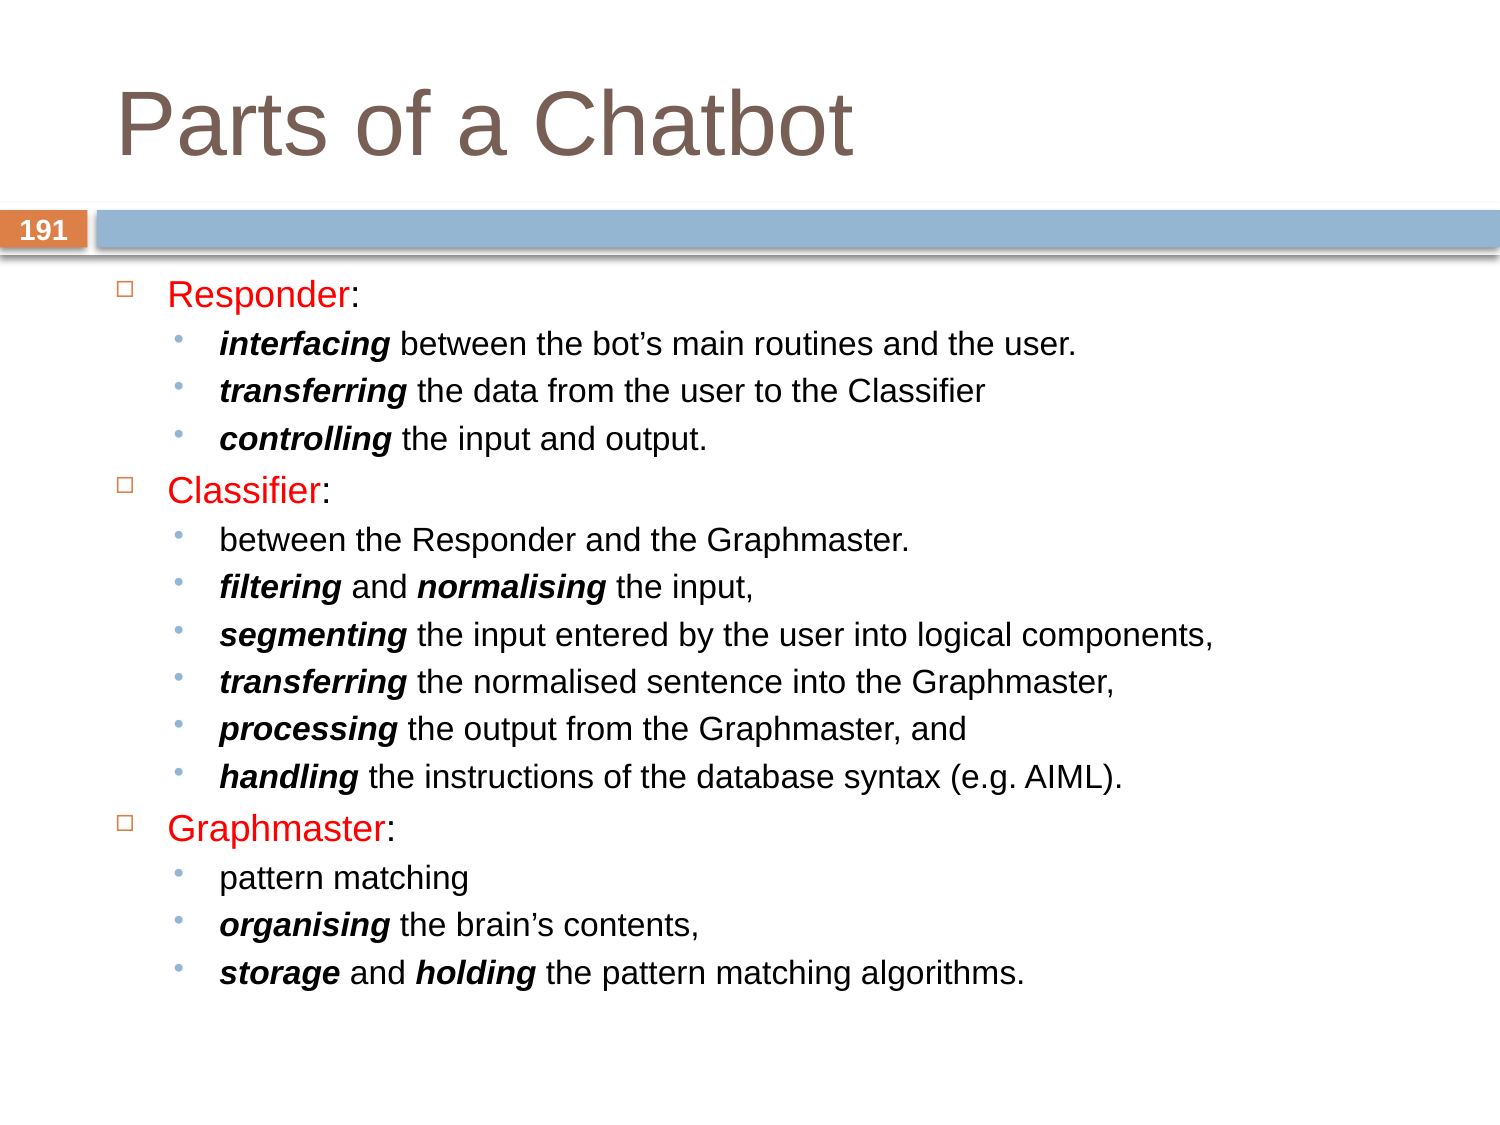

# Parts of a Chatbot
191
Responder:
interfacing between the bot’s main routines and the user.
transferring the data from the user to the Classifier
controlling the input and output.
Classifier:
between the Responder and the Graphmaster.
filtering and normalising the input,
segmenting the input entered by the user into logical components,
transferring the normalised sentence into the Graphmaster,
processing the output from the Graphmaster, and
handling the instructions of the database syntax (e.g. AIML).
Graphmaster:
pattern matching
organising the brain’s contents,
storage and holding the pattern matching algorithms.